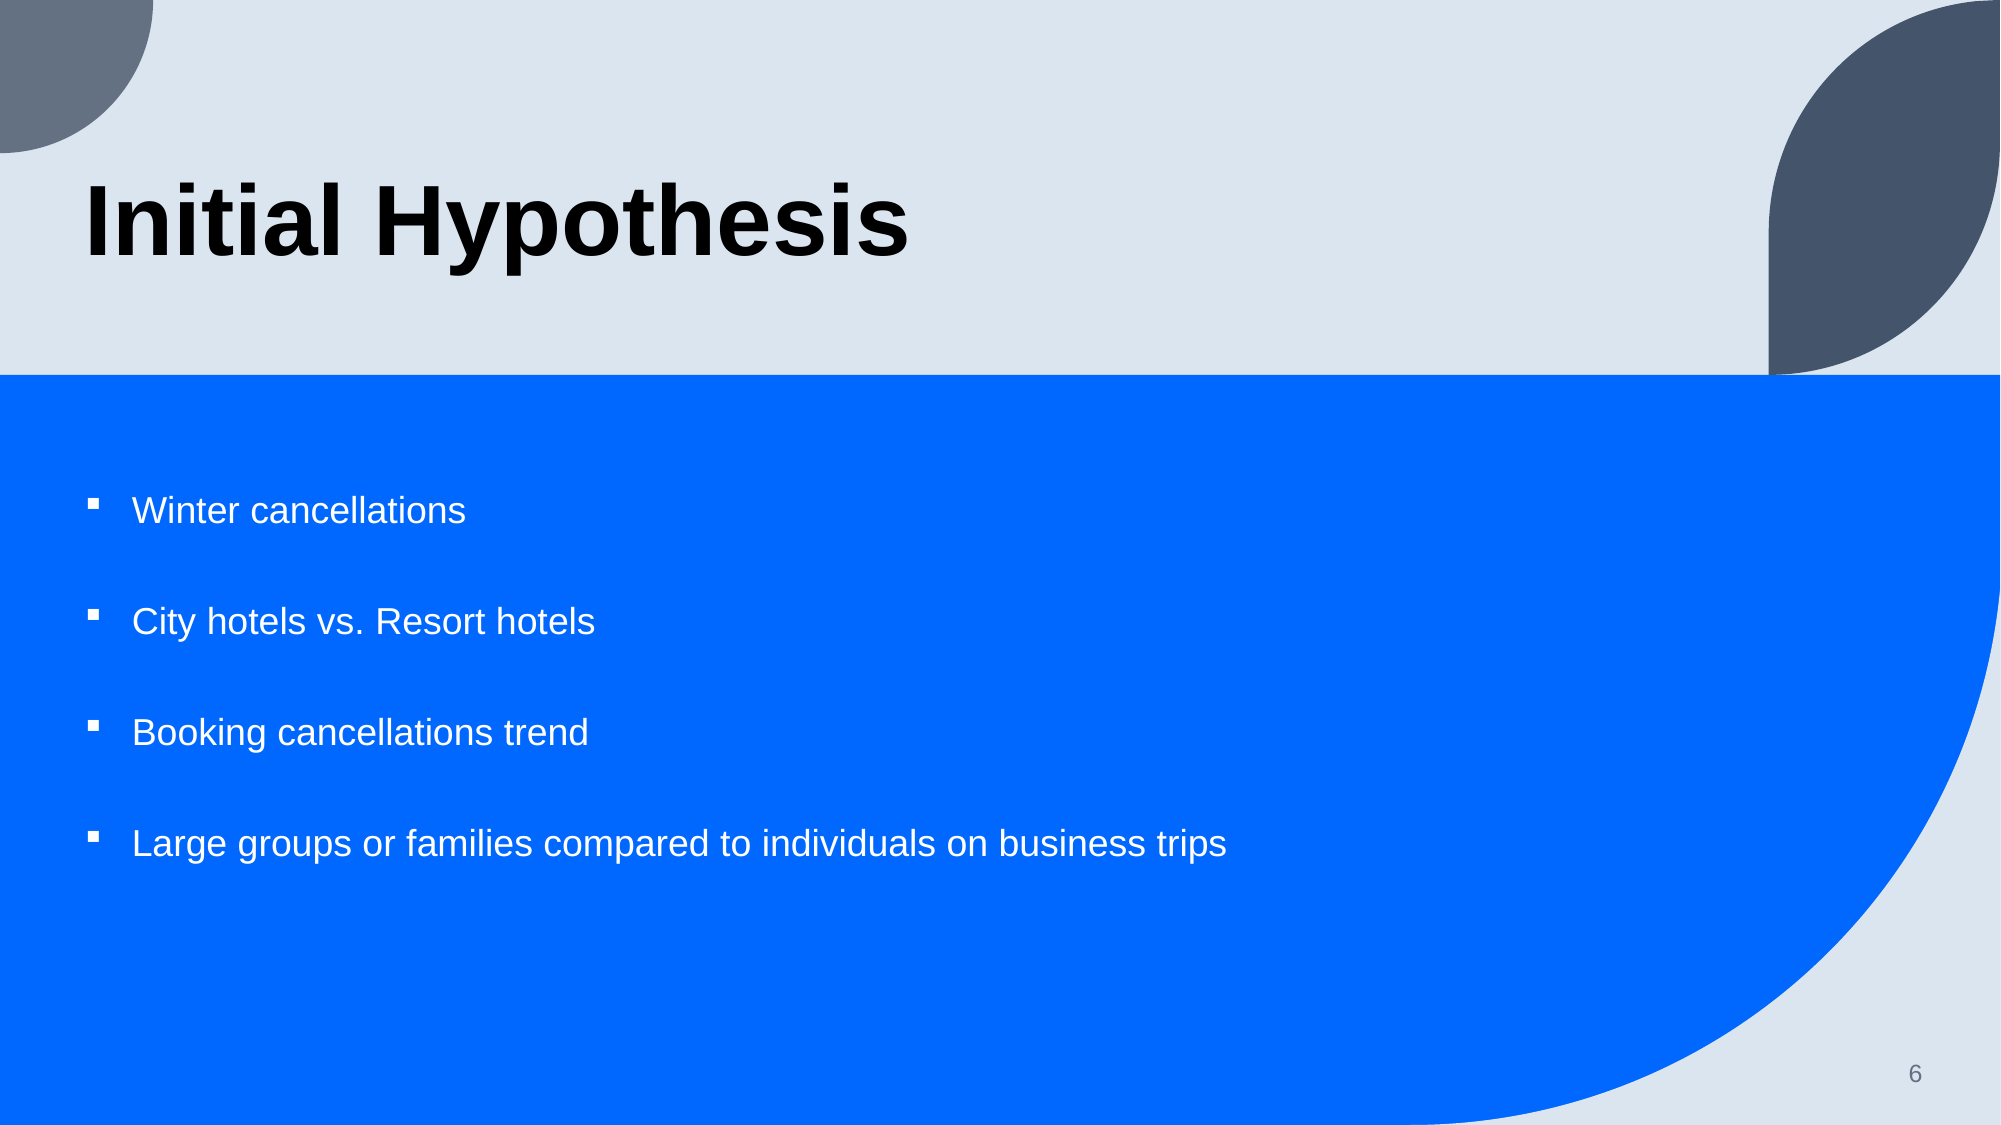

# Initial Hypothesis
Winter cancellations
City hotels vs. Resort hotels
Booking cancellations trend
Large groups or families compared to individuals on business trips
6